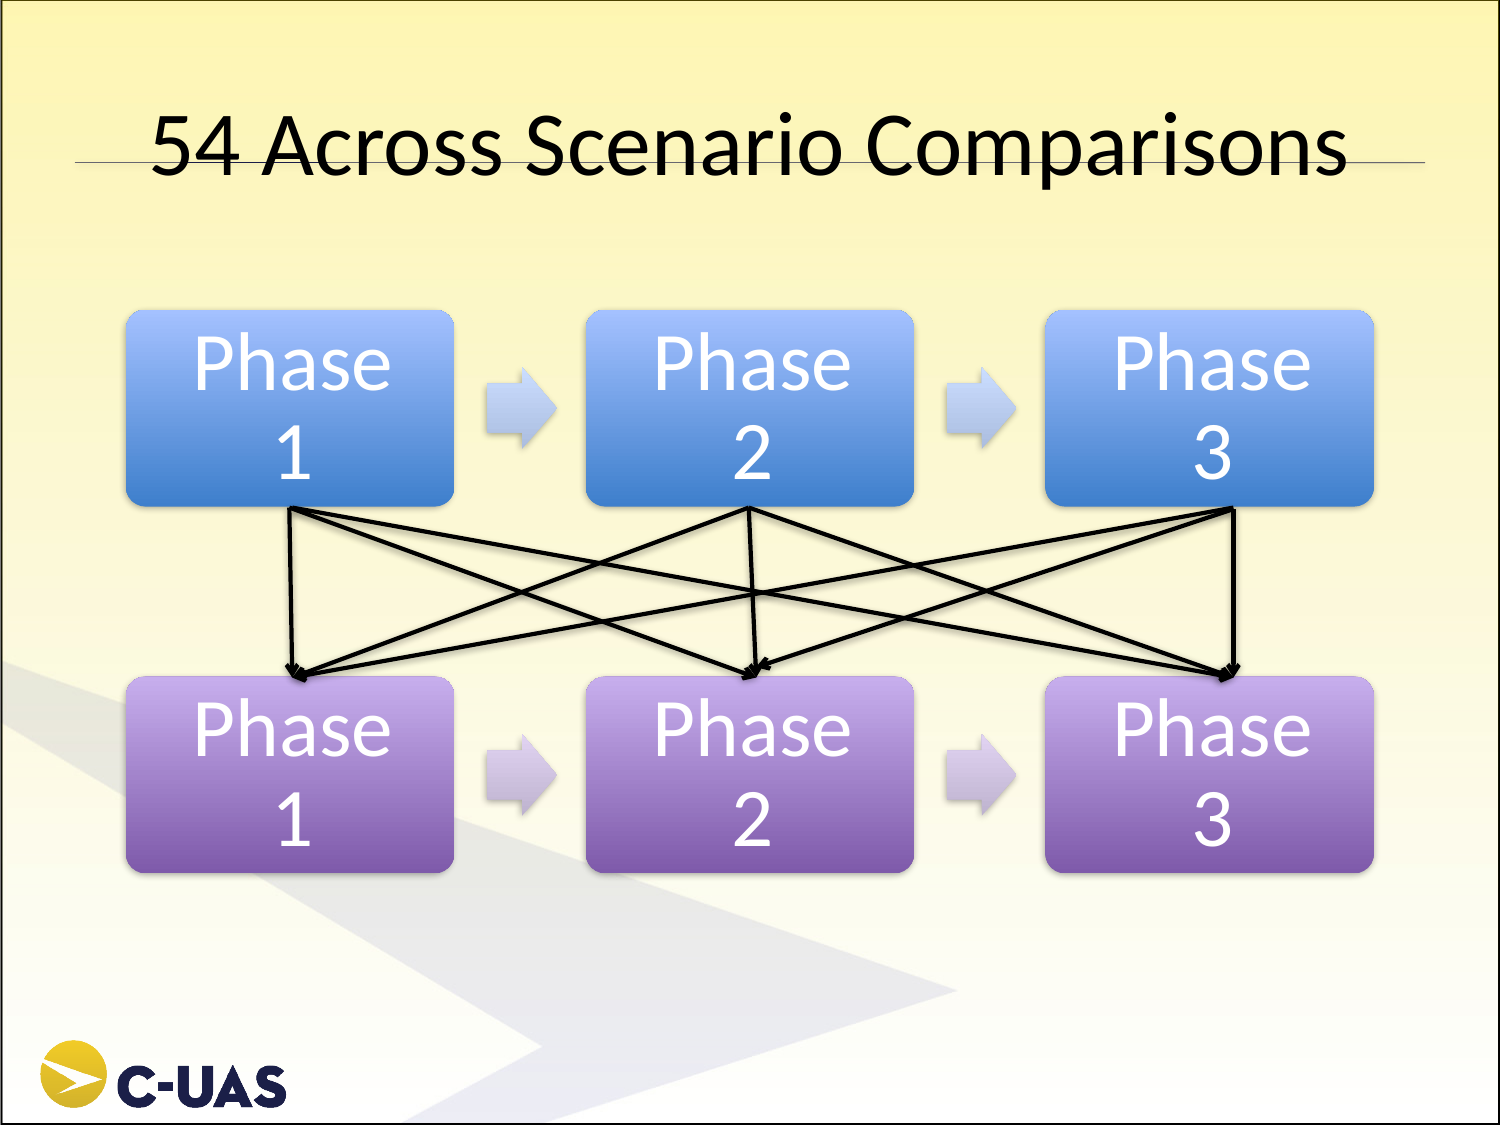

# 54 Across Scenario Comparisons
Phase 1

Phase 2

Phase 3
Phase 1

Phase 2

Phase 3